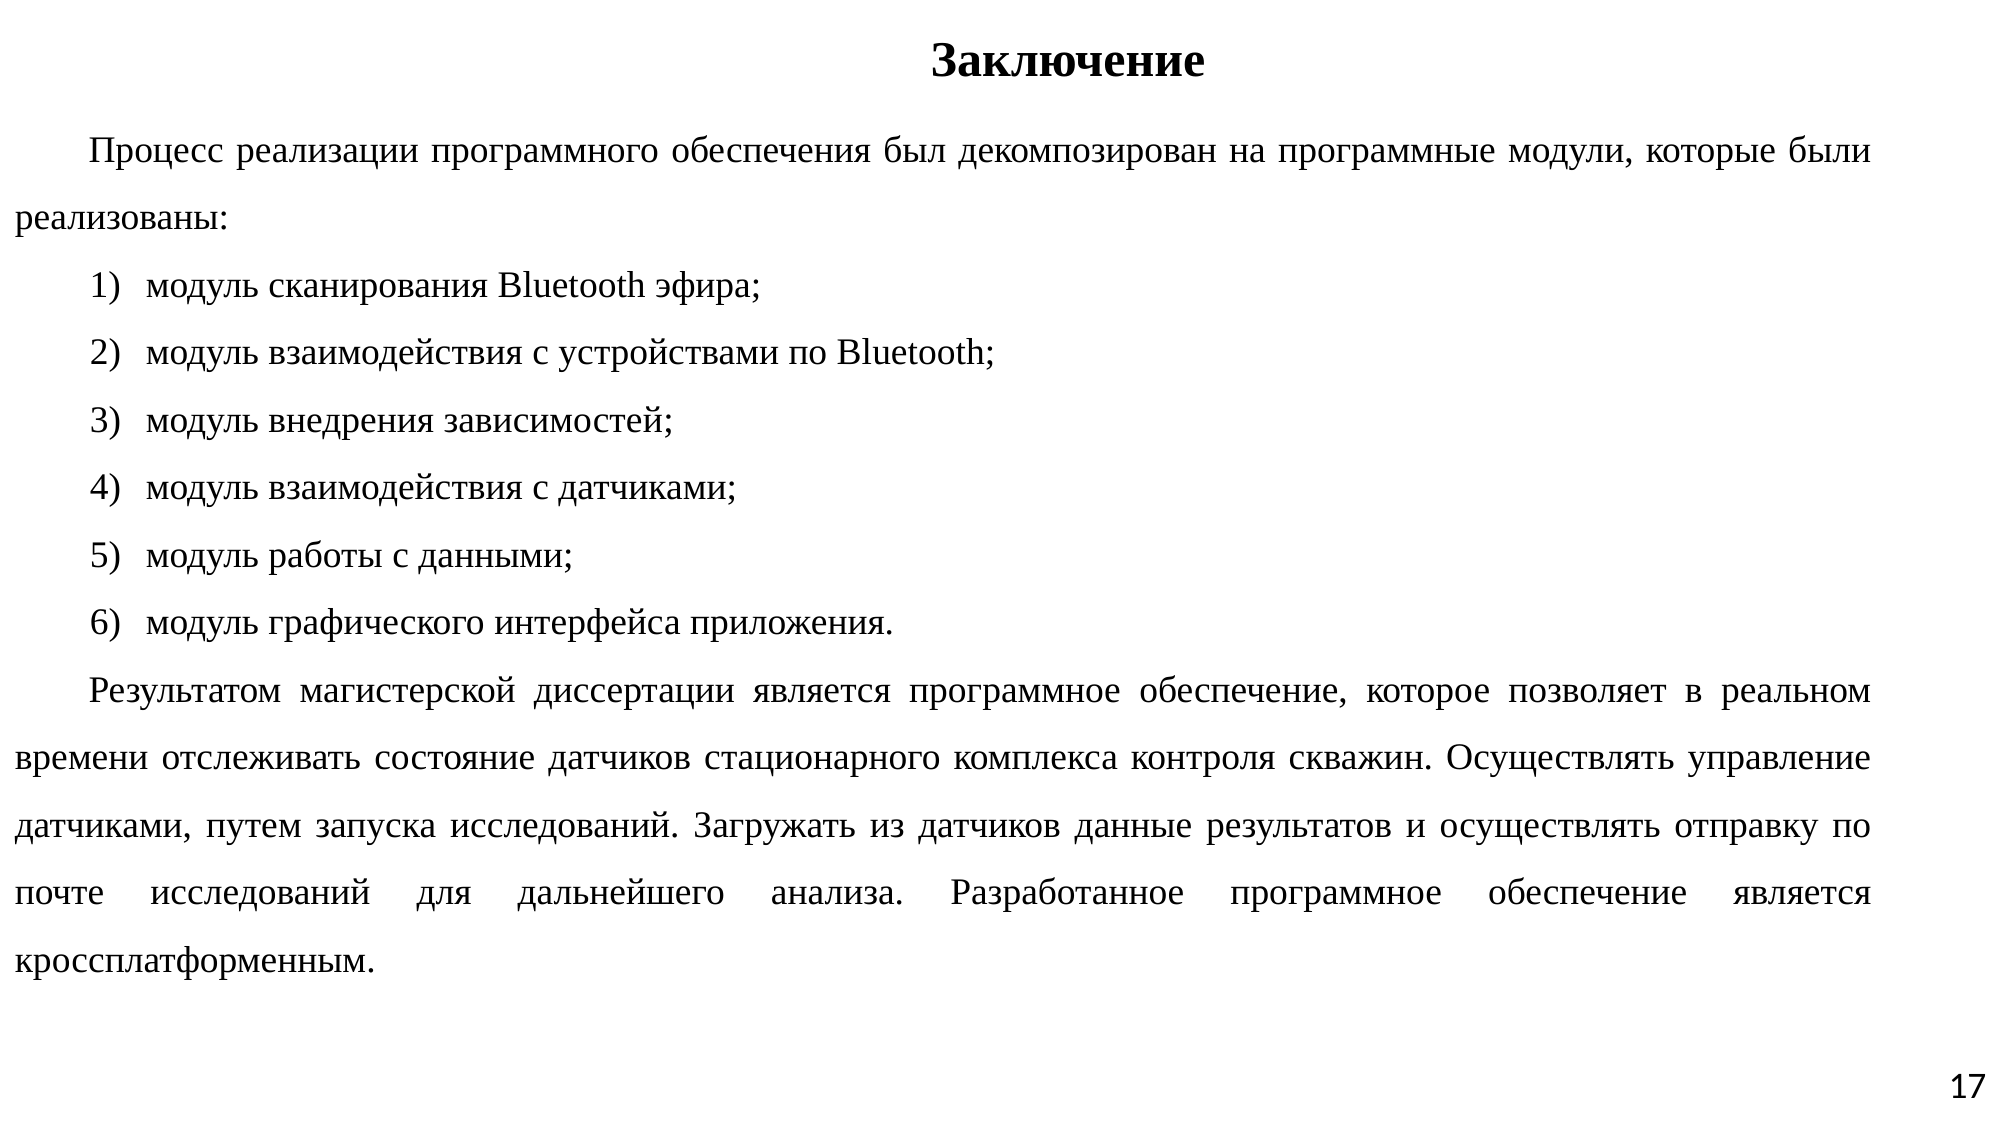

Заключение
Процесс реализации программного обеспечения был декомпозирован на программные модули, которые были реализованы:
модуль сканирования Bluetooth эфира;
модуль взаимодействия с устройствами по Bluetooth;
модуль внедрения зависимостей;
модуль взаимодействия с датчиками;
модуль работы с данными;
модуль графического интерфейса приложения.
Результатом магистерской диссертации является программное обеспечение, которое позволяет в реальном времени отслеживать состояние датчиков стационарного комплекса контроля скважин. Осуществлять управление датчиками, путем запуска исследований. Загружать из датчиков данные результатов и осуществлять отправку по почте исследований для дальнейшего анализа. Разработанное программное обеспечение является кроссплатформенным.

17